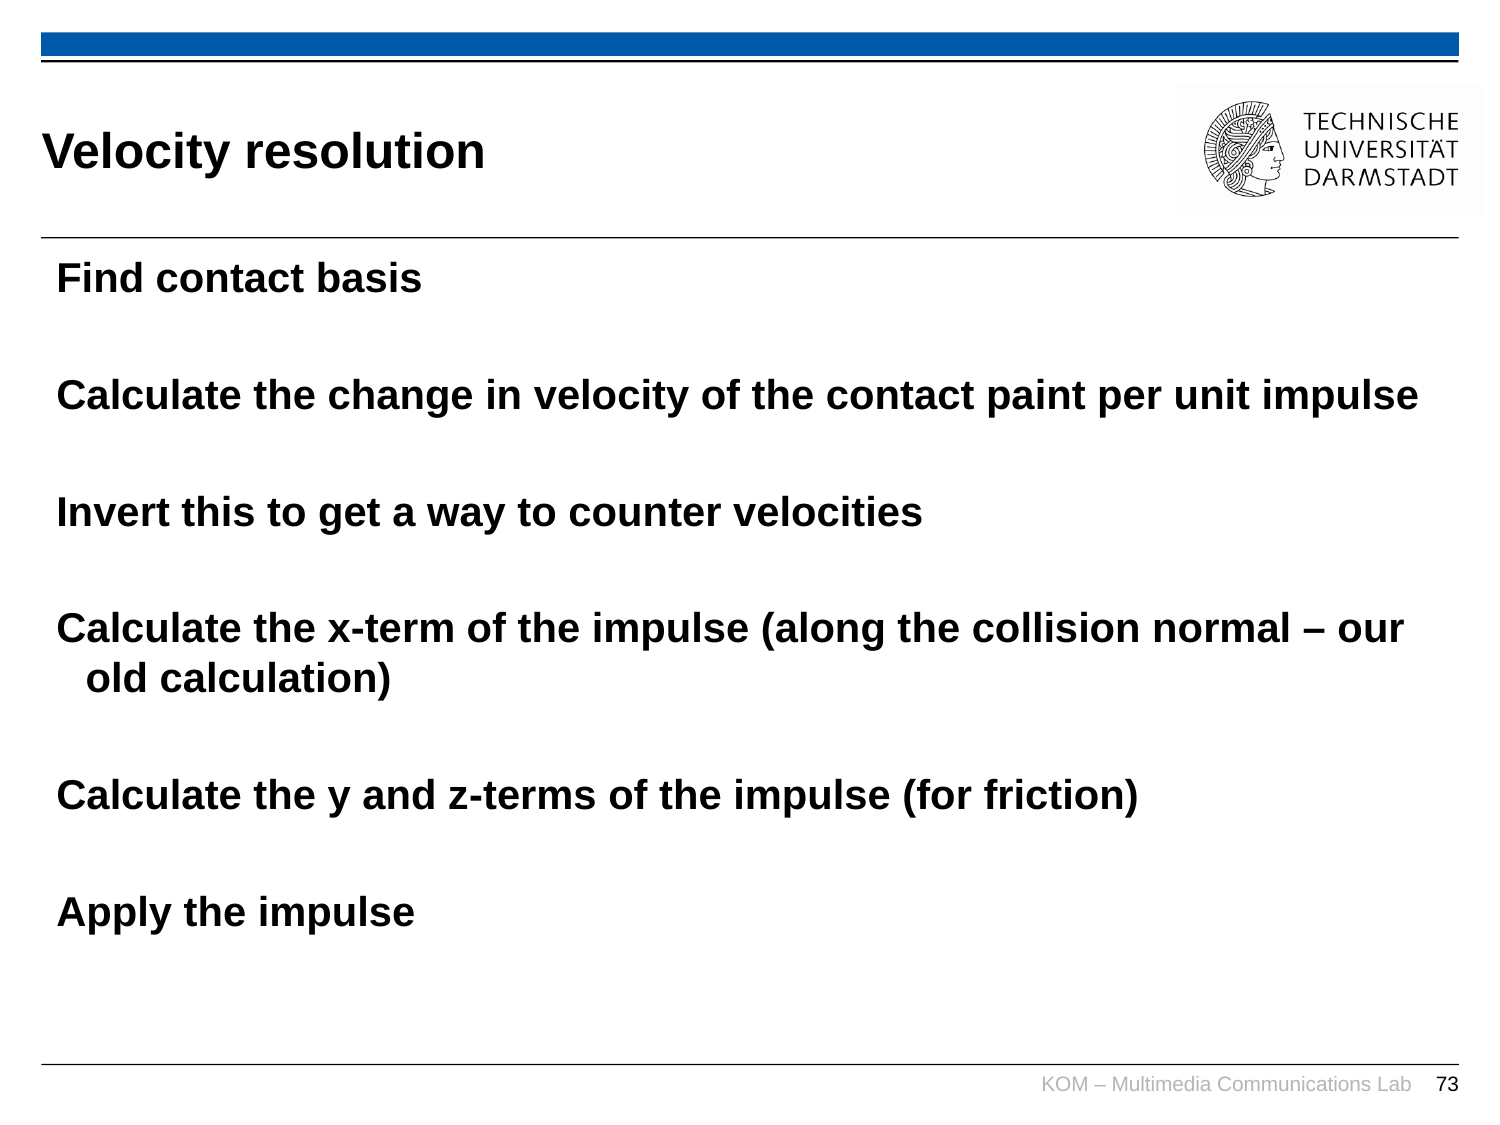

# Velocity resolution
Find contact basis

Calculate the change in velocity of the contact paint per unit impulse

Invert this to get a way to counter velocities

Calculate the x-term of the impulse (along the collision normal – our old calculation)

Calculate the y and z-terms of the impulse (for friction)

Apply the impulse